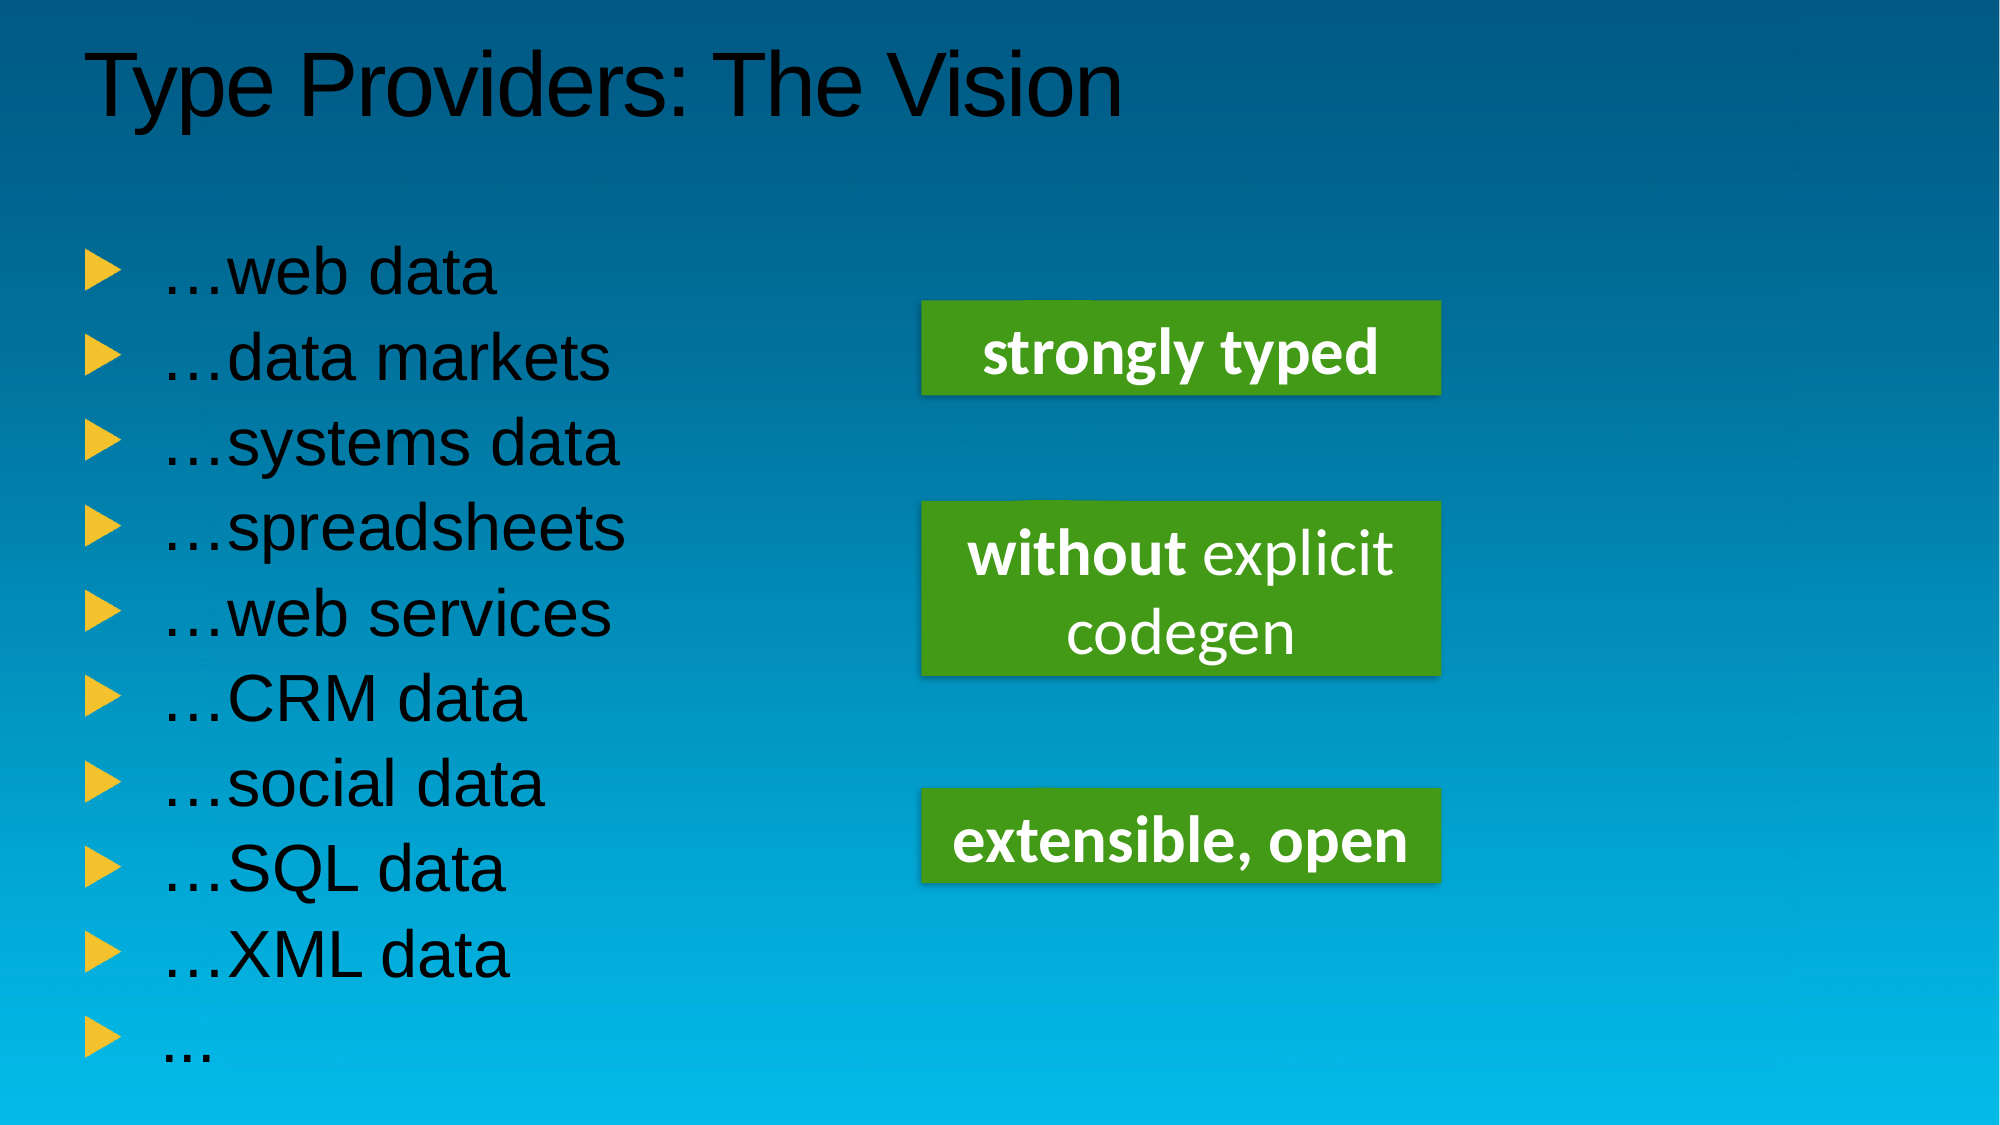

# Type Providers: The Vision
…web data
…data markets
…systems data
…spreadsheets
…web services
…CRM data
…social data
…SQL data
…XML data
...

strongly typed
without explicit codegen
extensible, open